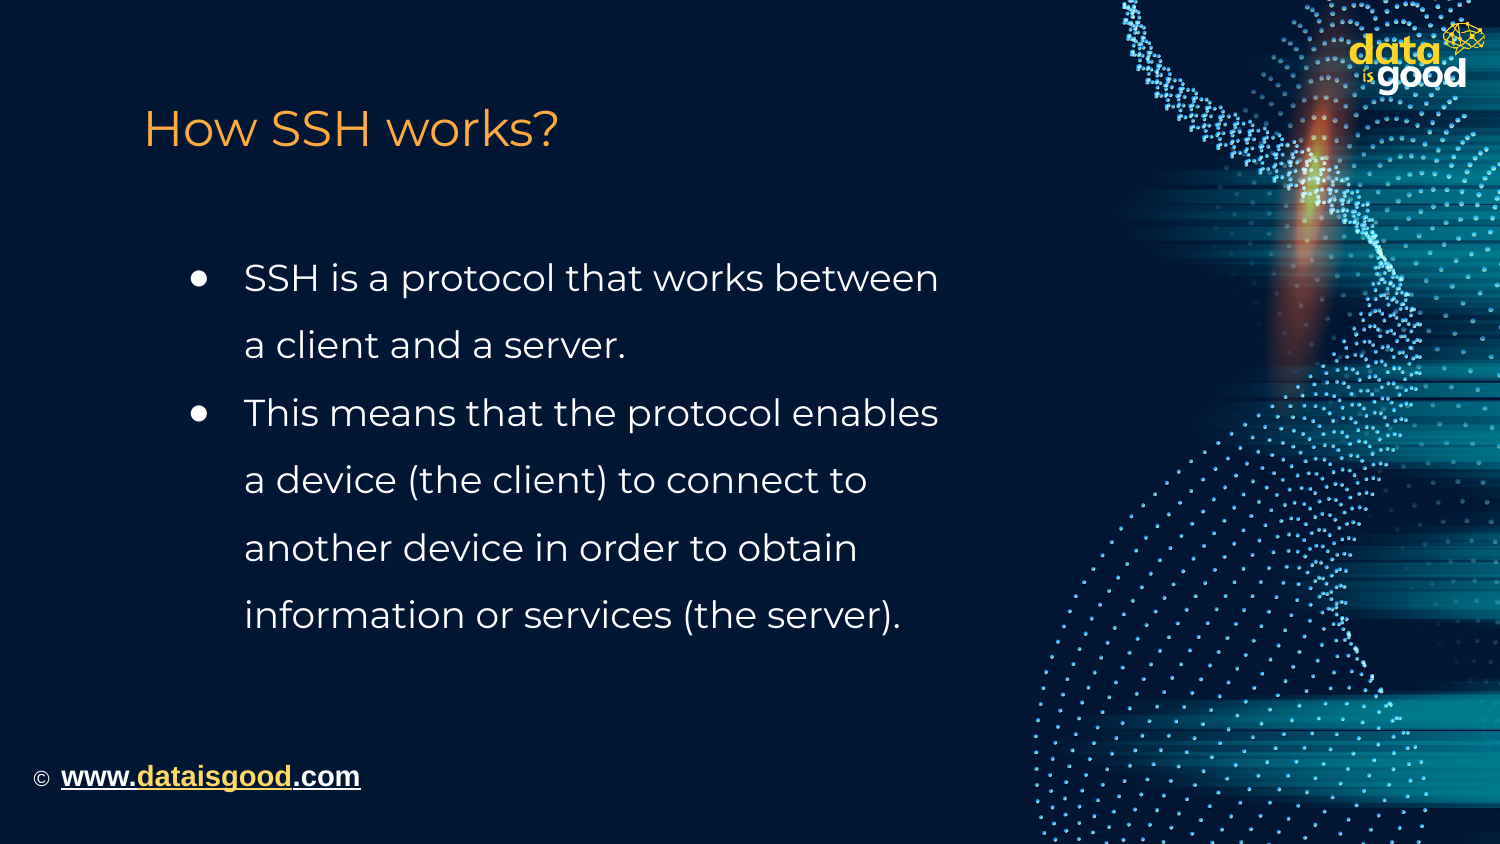

# How SSH works?
SSH is a protocol that works between a client and a server.
This means that the protocol enables a device (the client) to connect to another device in order to obtain information or services (the server).